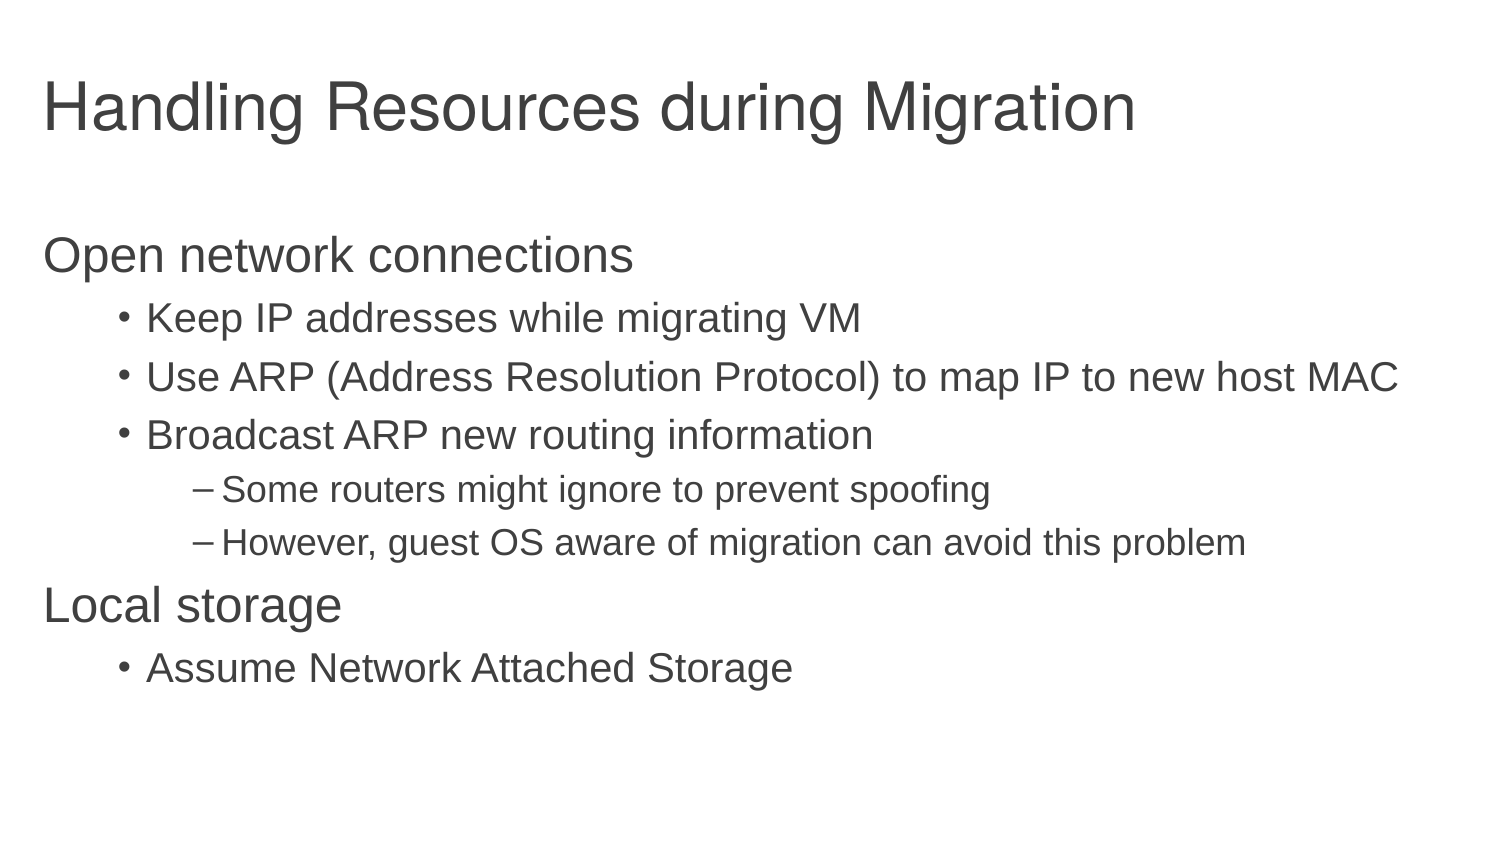

# Handling Resources during Migration
Open network connections
Keep IP addresses while migrating VM
Use ARP (Address Resolution Protocol) to map IP to new host MAC
Broadcast ARP new routing information
Some routers might ignore to prevent spoofing
However, guest OS aware of migration can avoid this problem
Local storage
Assume Network Attached Storage